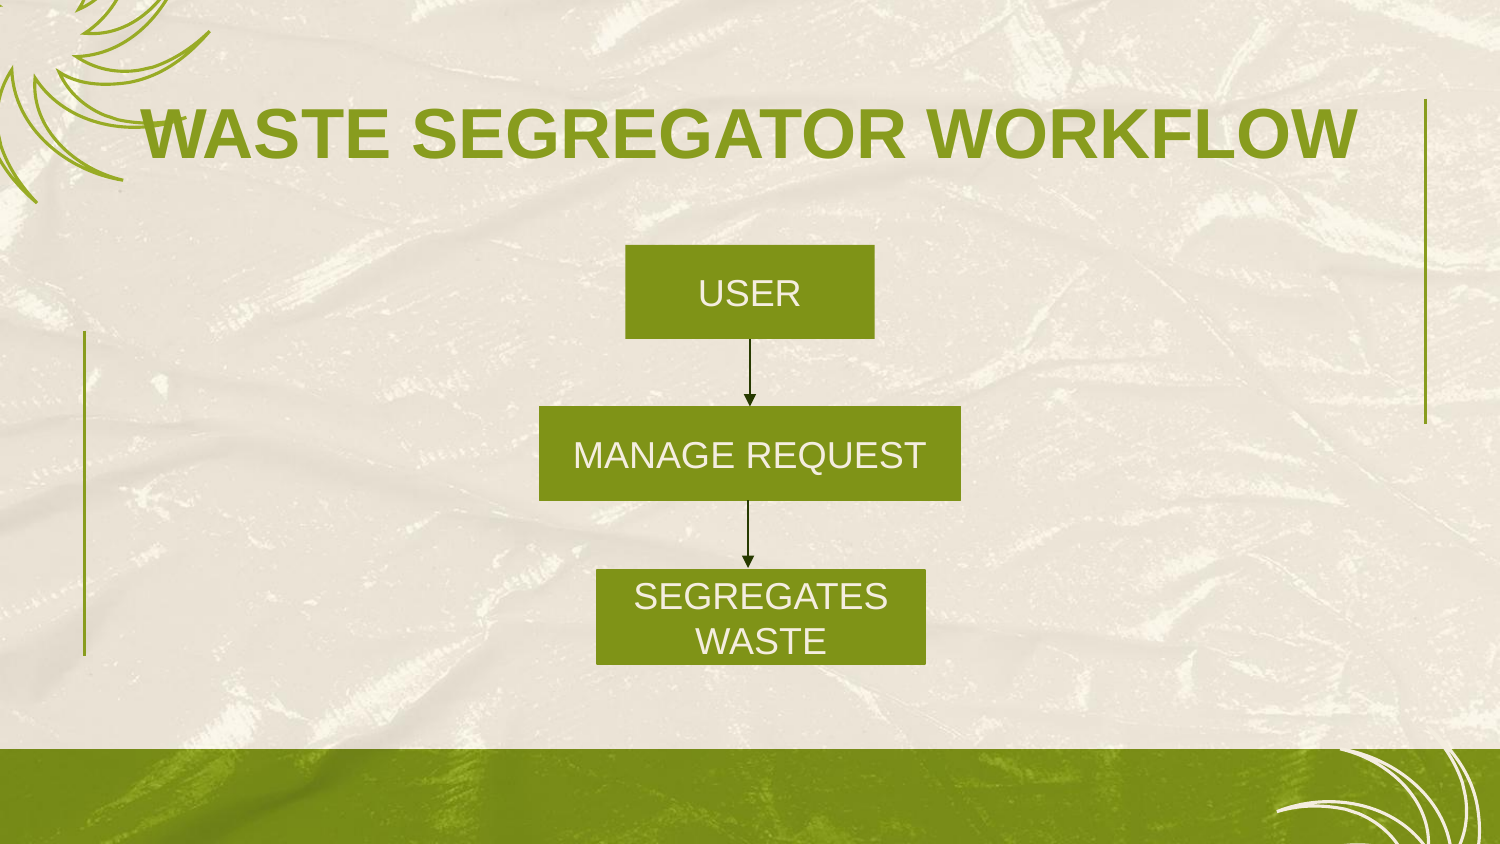

# WASTE SEGREGATOR WORKFLOW
USER
MANAGE REQUEST
SEGREGATES WASTE